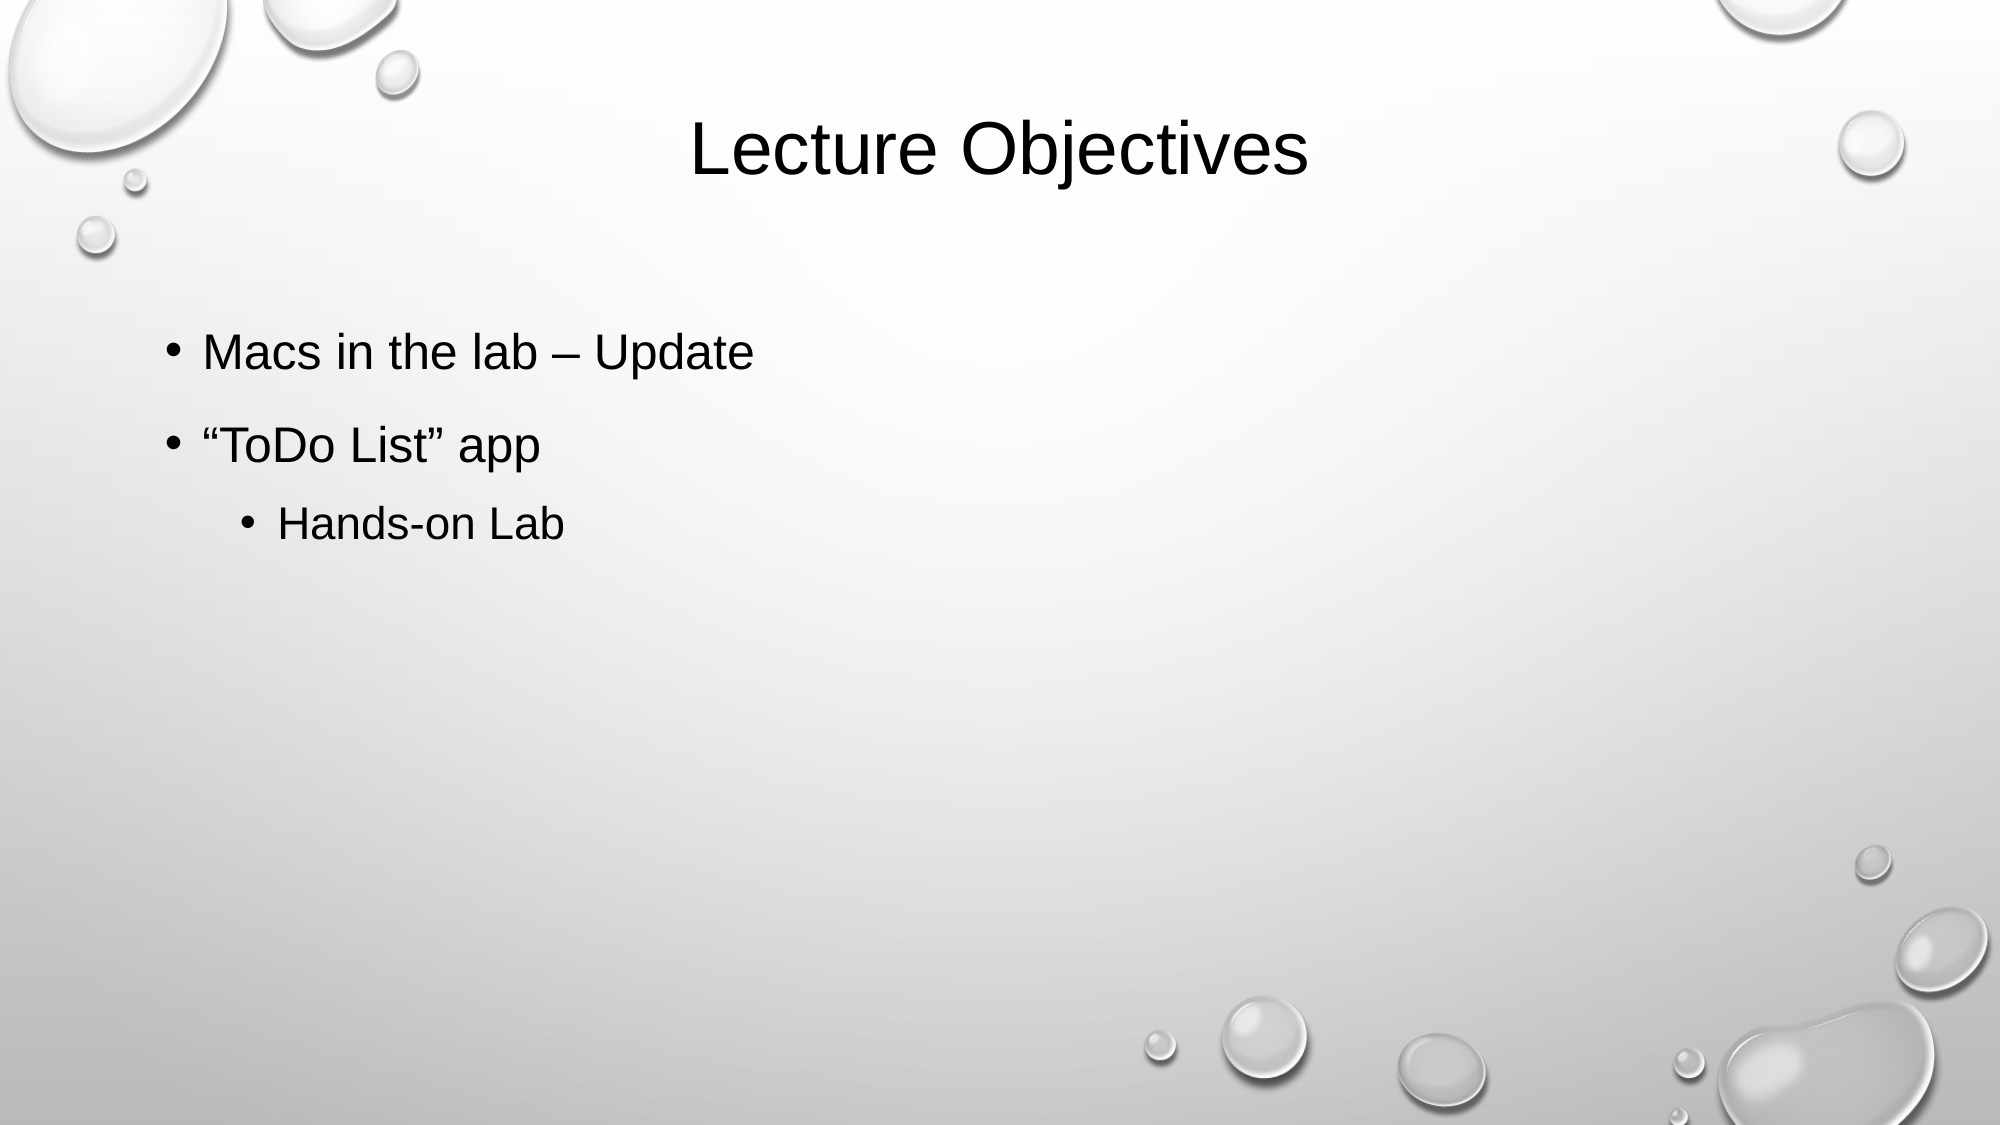

# Lecture Objectives
Macs in the lab – Update
“ToDo List” app
Hands-on Lab